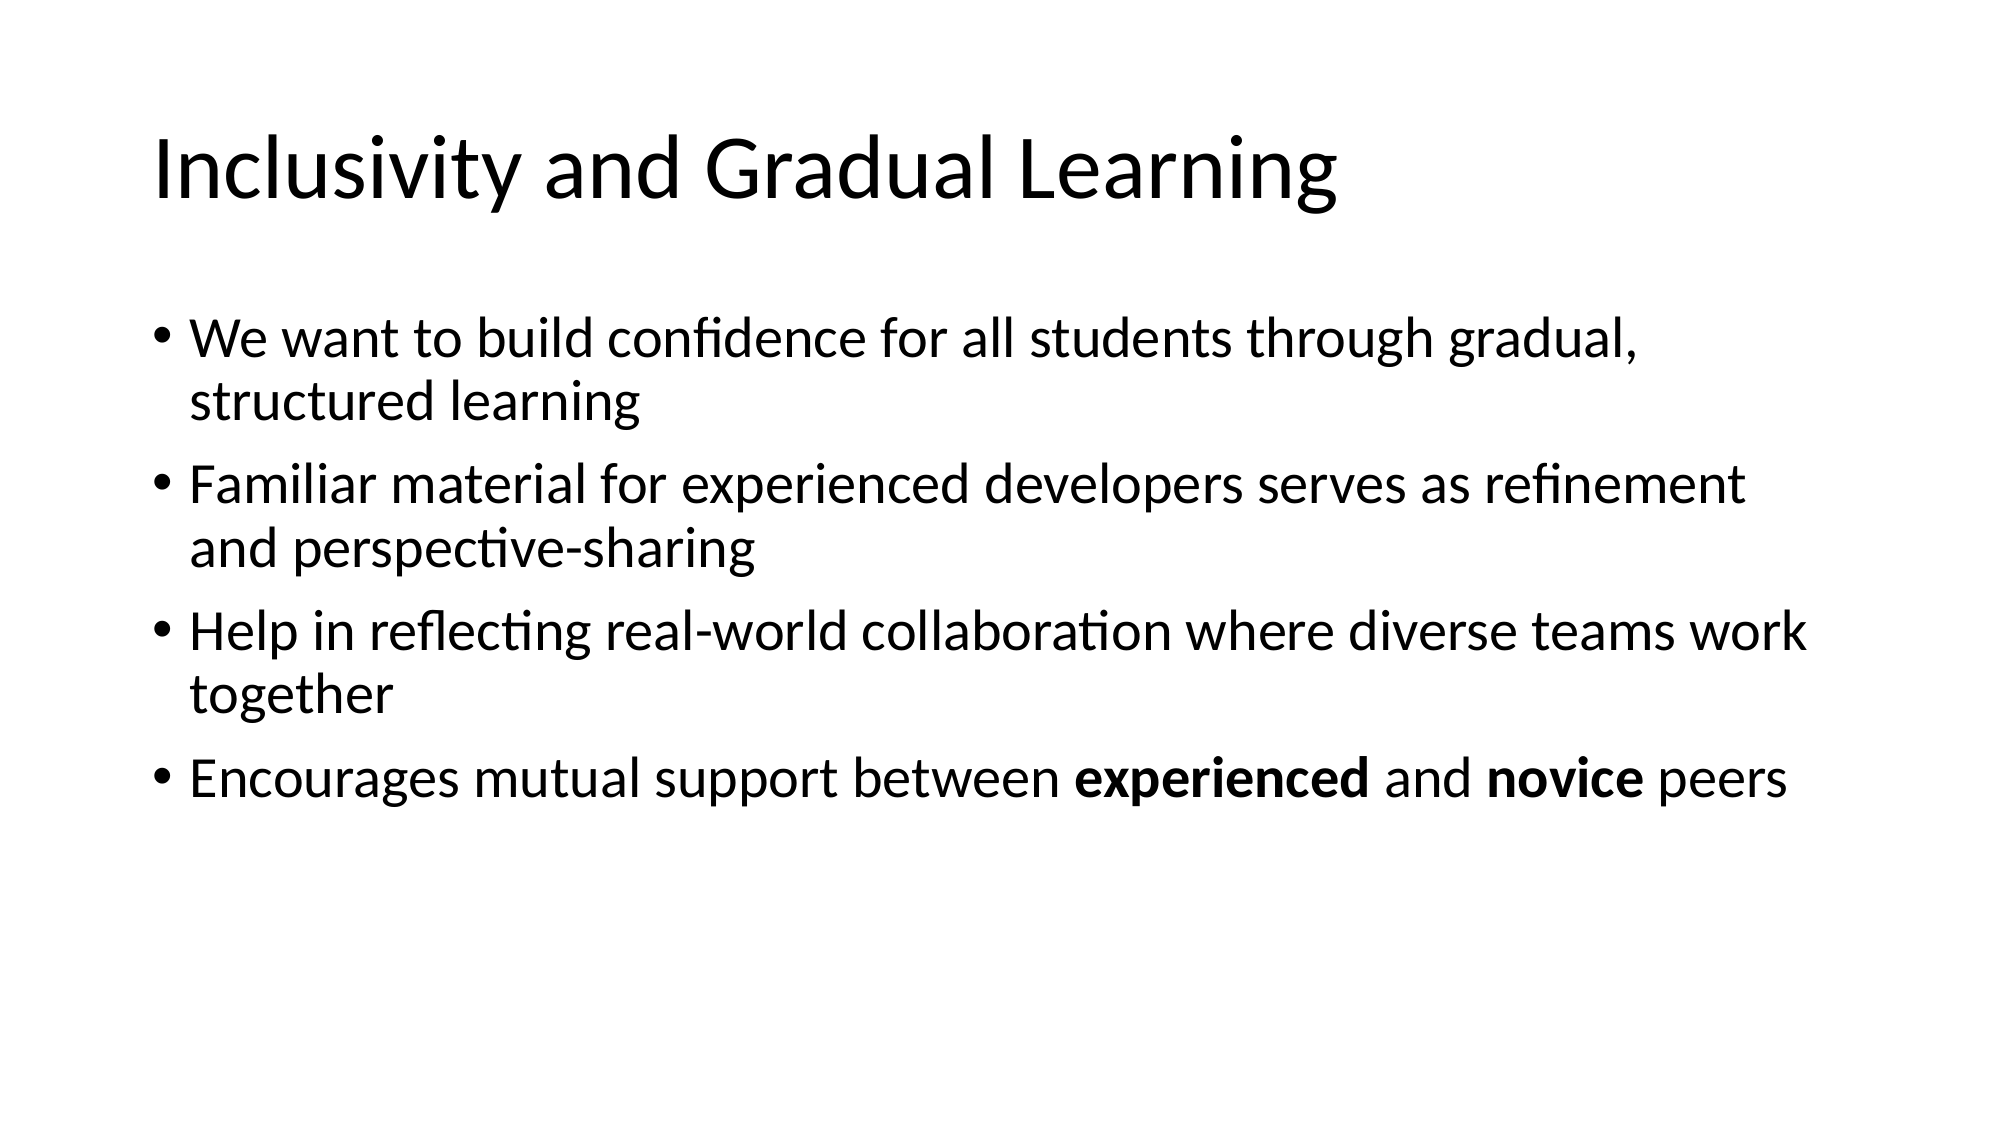

# Inclusivity and Gradual Learning
We want to build confidence for all students through gradual, structured learning
Familiar material for experienced developers serves as refinement and perspective-sharing
Help in reflecting real-world collaboration where diverse teams work together
Encourages mutual support between experienced and novice peers